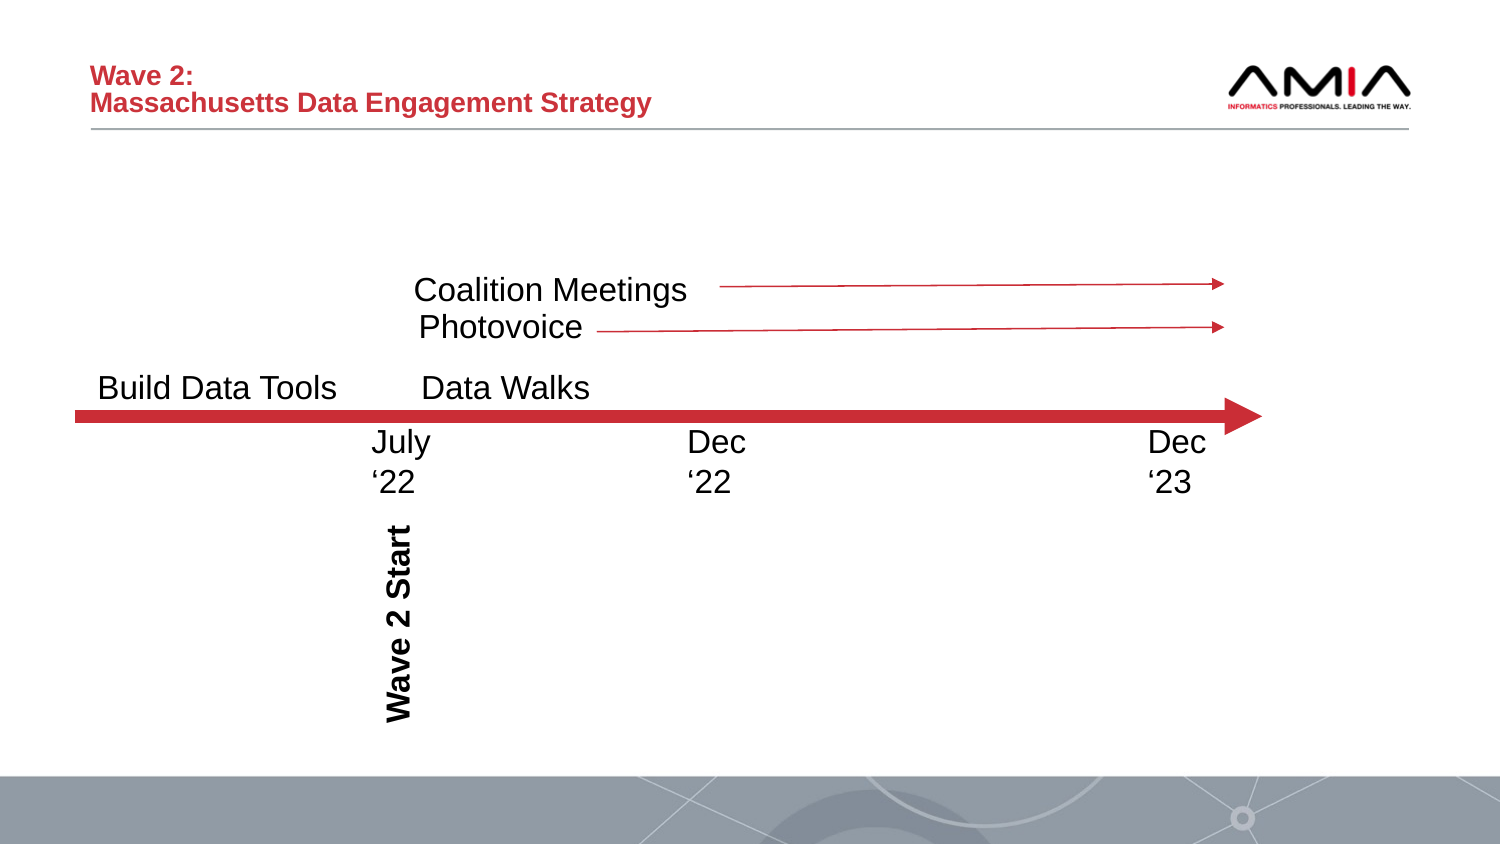

# Wave 2: Massachusetts Data Engagement Strategy
Coalition Meetings
Photovoice
Build Data Tools
Data Walks
Dec ‘23
July ‘22
Dec ‘22
Wave 2 Start